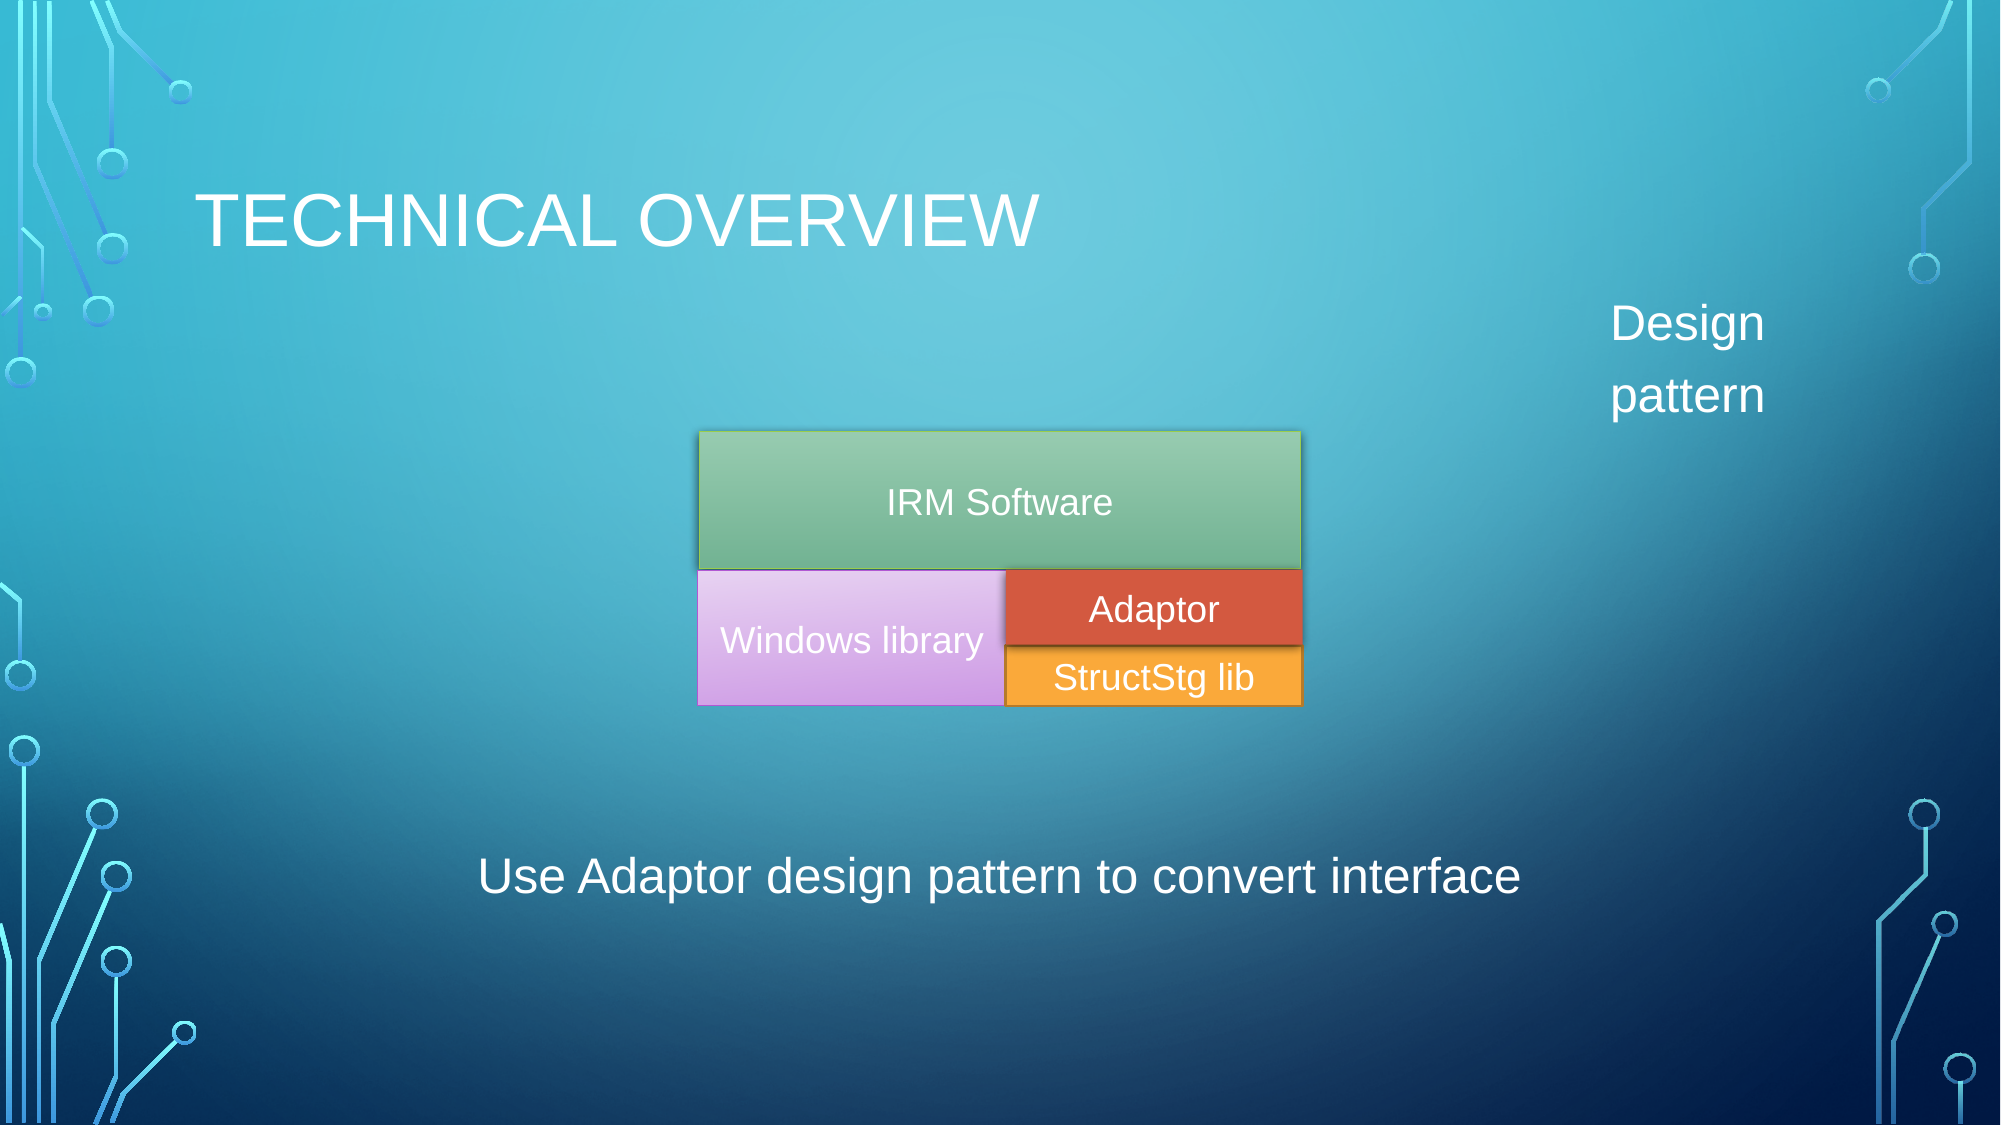

# Technical overview
Design pattern
IRM Software
Adaptor
Windows library
StructStg lib
Use Adaptor design pattern to convert interface